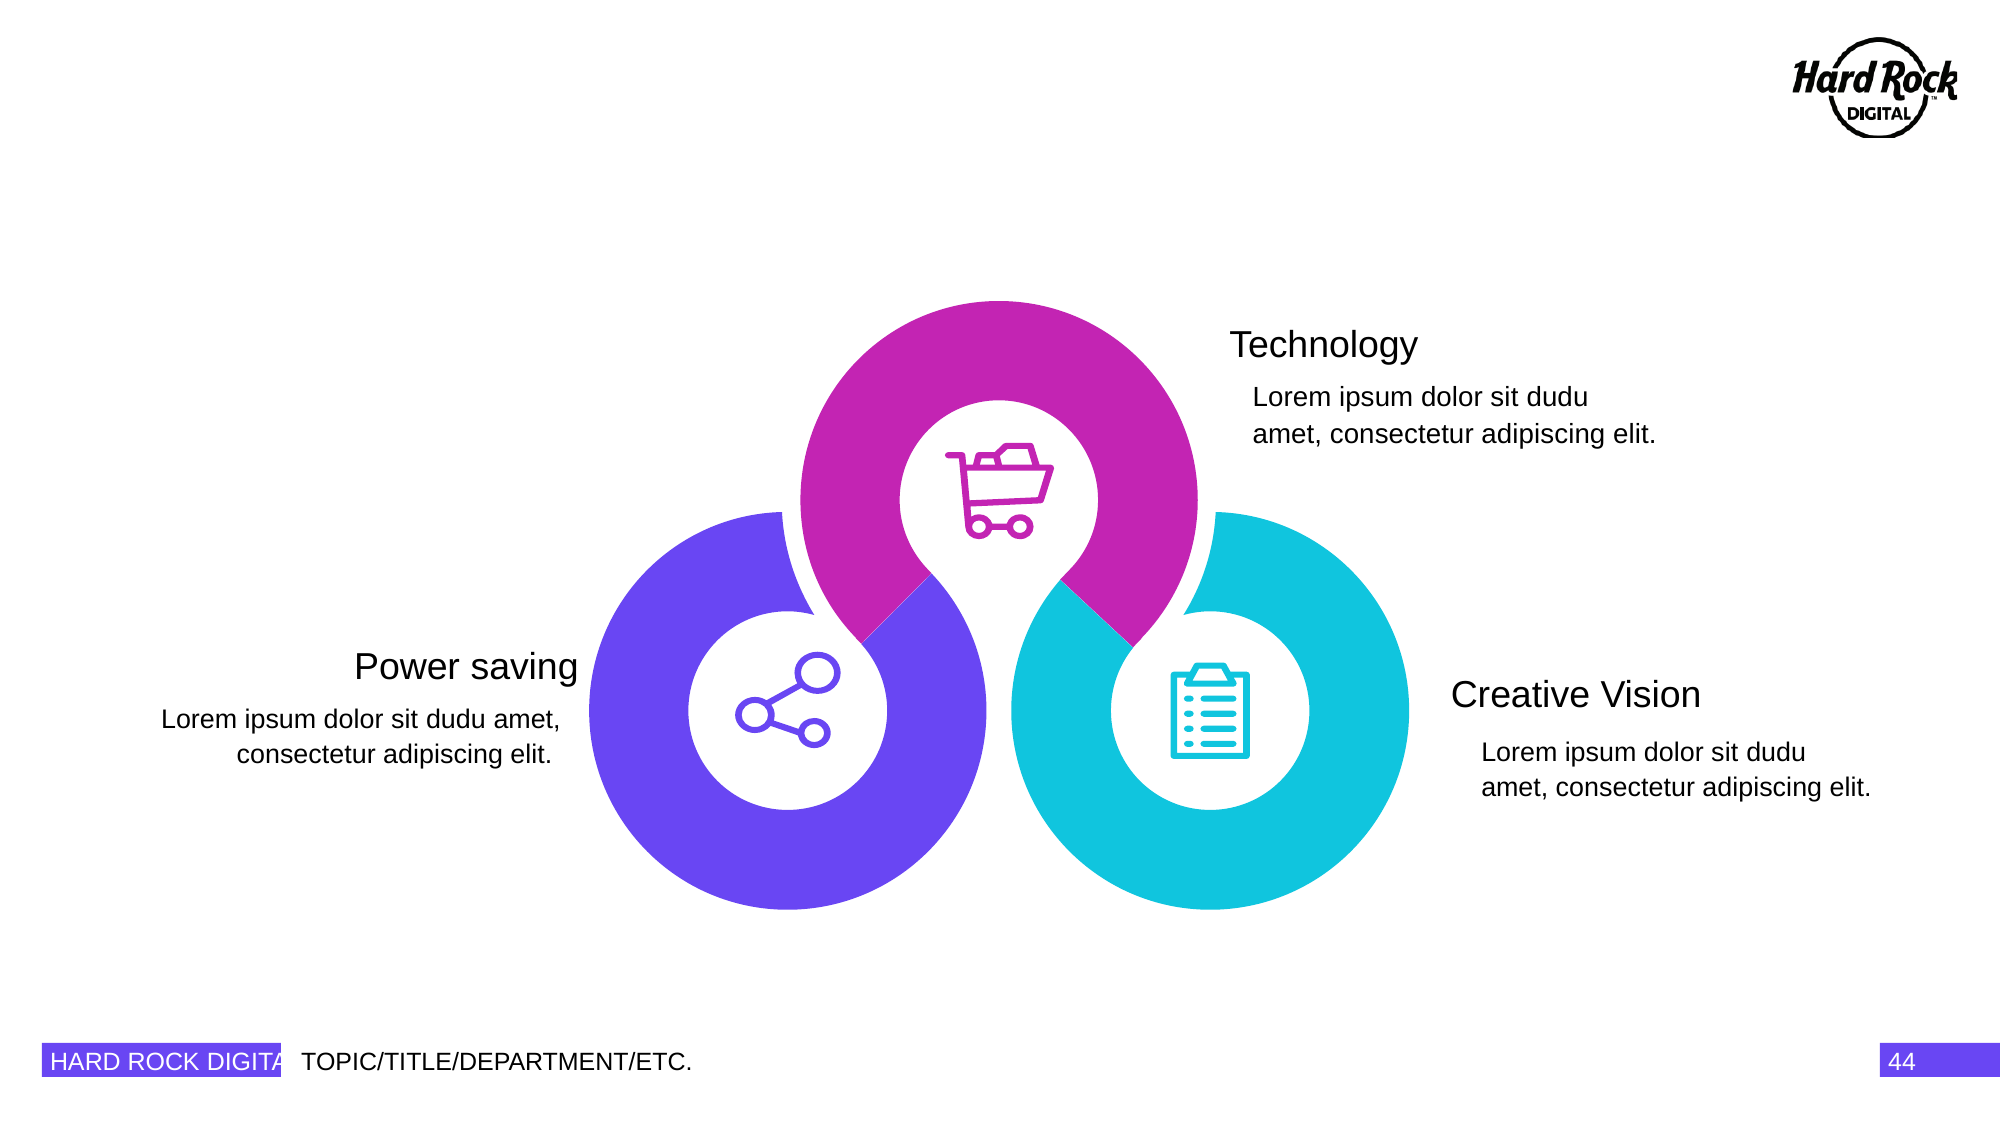

#

Technology
Lorem ipsum dolor sit dudu amet, consectetur adipiscing elit.

Power saving

Creative Vision
Lorem ipsum dolor sit dudu amet, consectetur adipiscing elit.
Lorem ipsum dolor sit dudu amet, consectetur adipiscing elit.
HARD ROCK DIGITAL
44